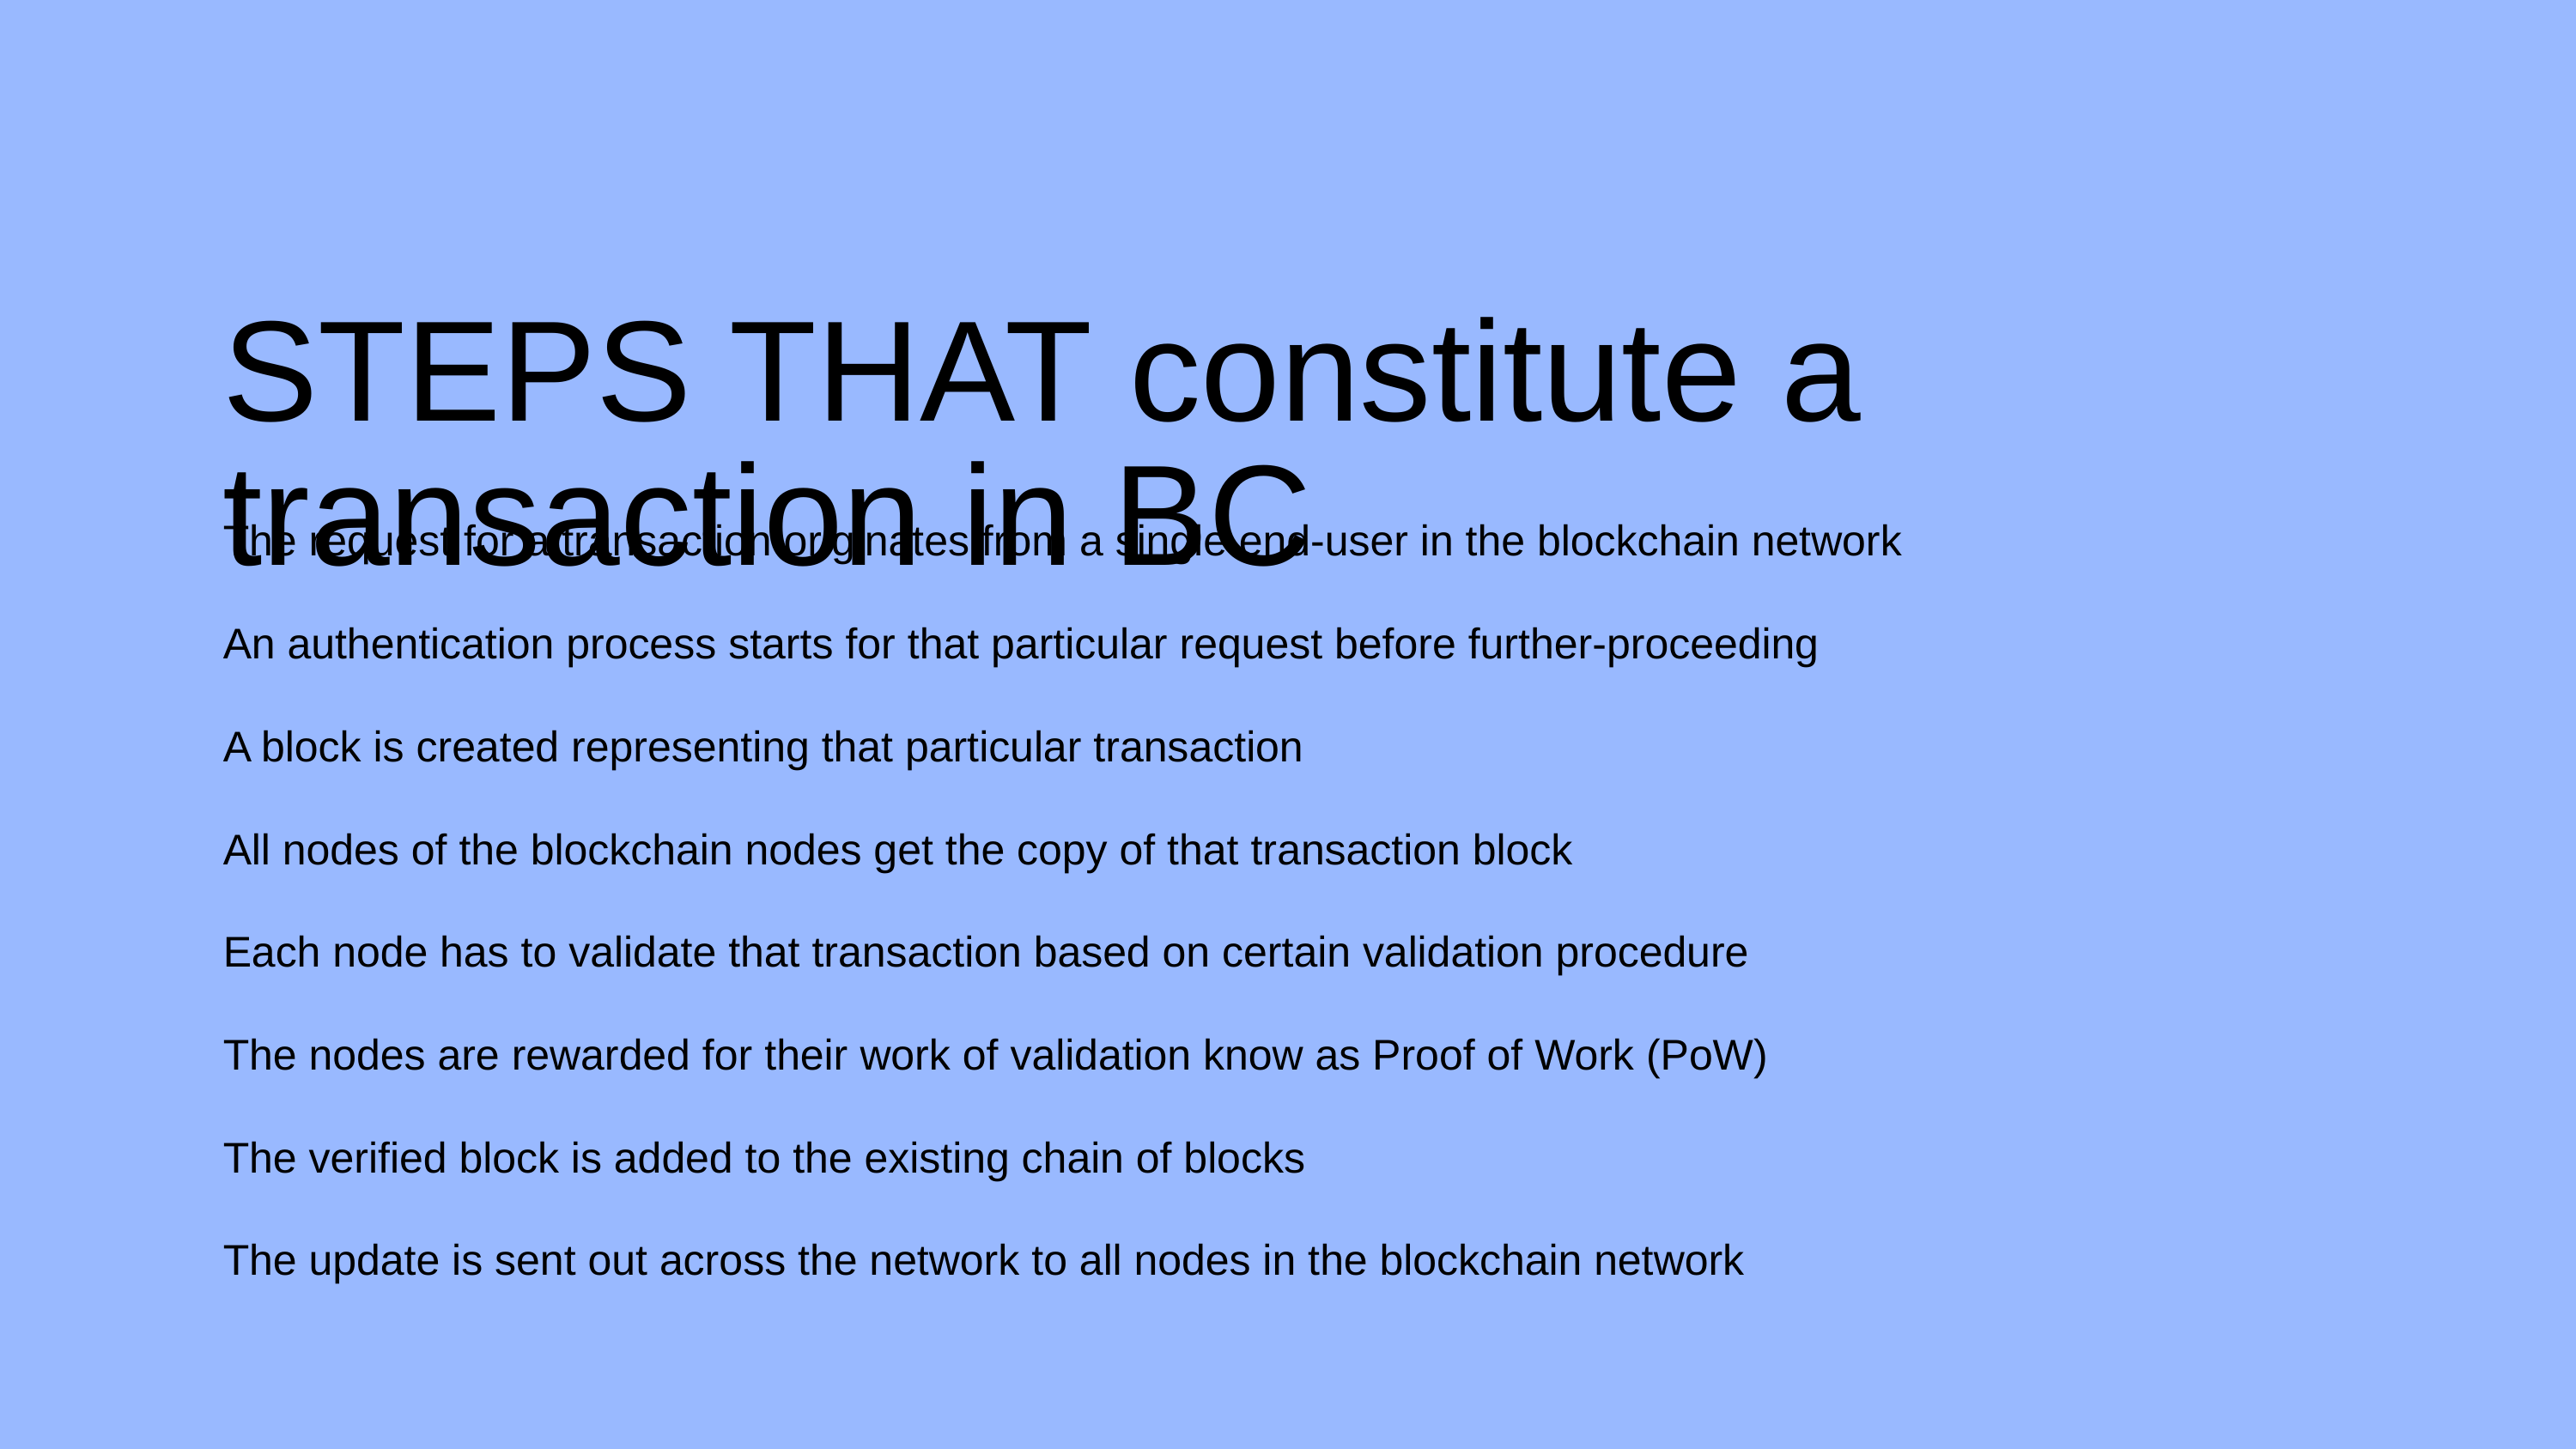

STEPS THAT constitute a transaction in BC
The request for a transaction originates from a single end-user in the blockchain network
An authentication process starts for that particular request before further-proceeding
A block is created representing that particular transaction
All nodes of the blockchain nodes get the copy of that transaction block
Each node has to validate that transaction based on certain validation procedure
The nodes are rewarded for their work of validation know as Proof of Work (PoW)
The verified block is added to the existing chain of blocks
The update is sent out across the network to all nodes in the blockchain network